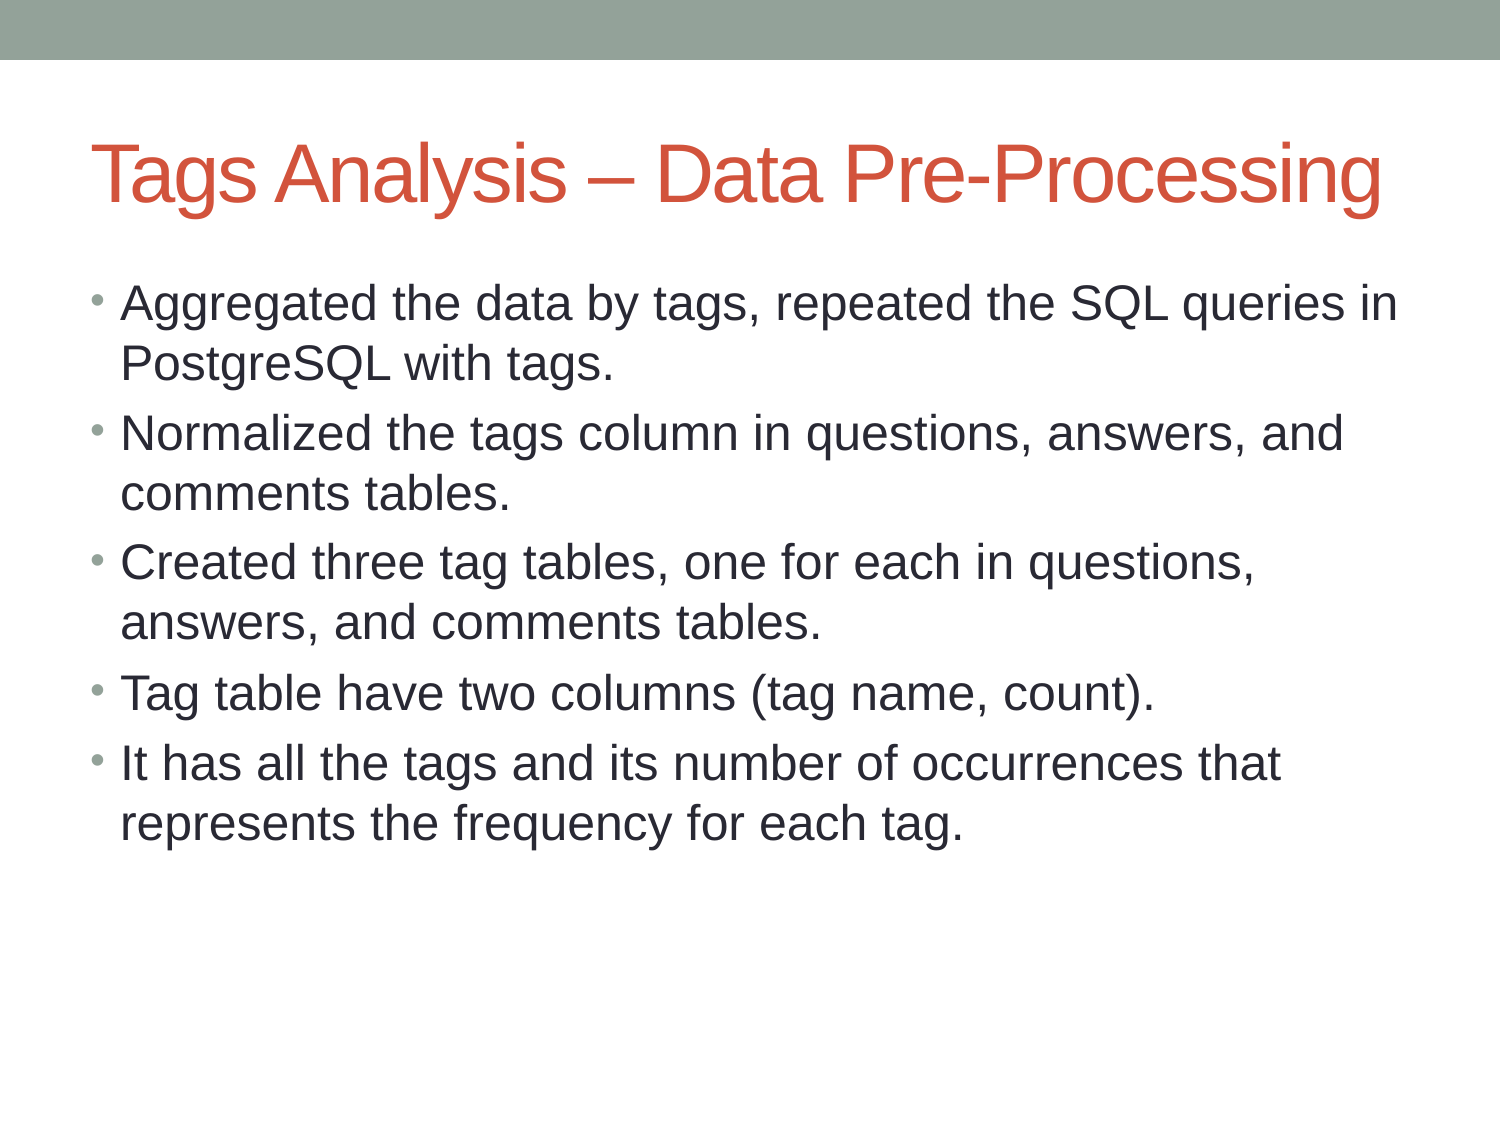

# Tags Analysis – Data Pre-Processing
Aggregated the data by tags, repeated the SQL queries in PostgreSQL with tags.
Normalized the tags column in questions, answers, and comments tables.
Created three tag tables, one for each in questions, answers, and comments tables.
Tag table have two columns (tag name, count).
It has all the tags and its number of occurrences that represents the frequency for each tag.